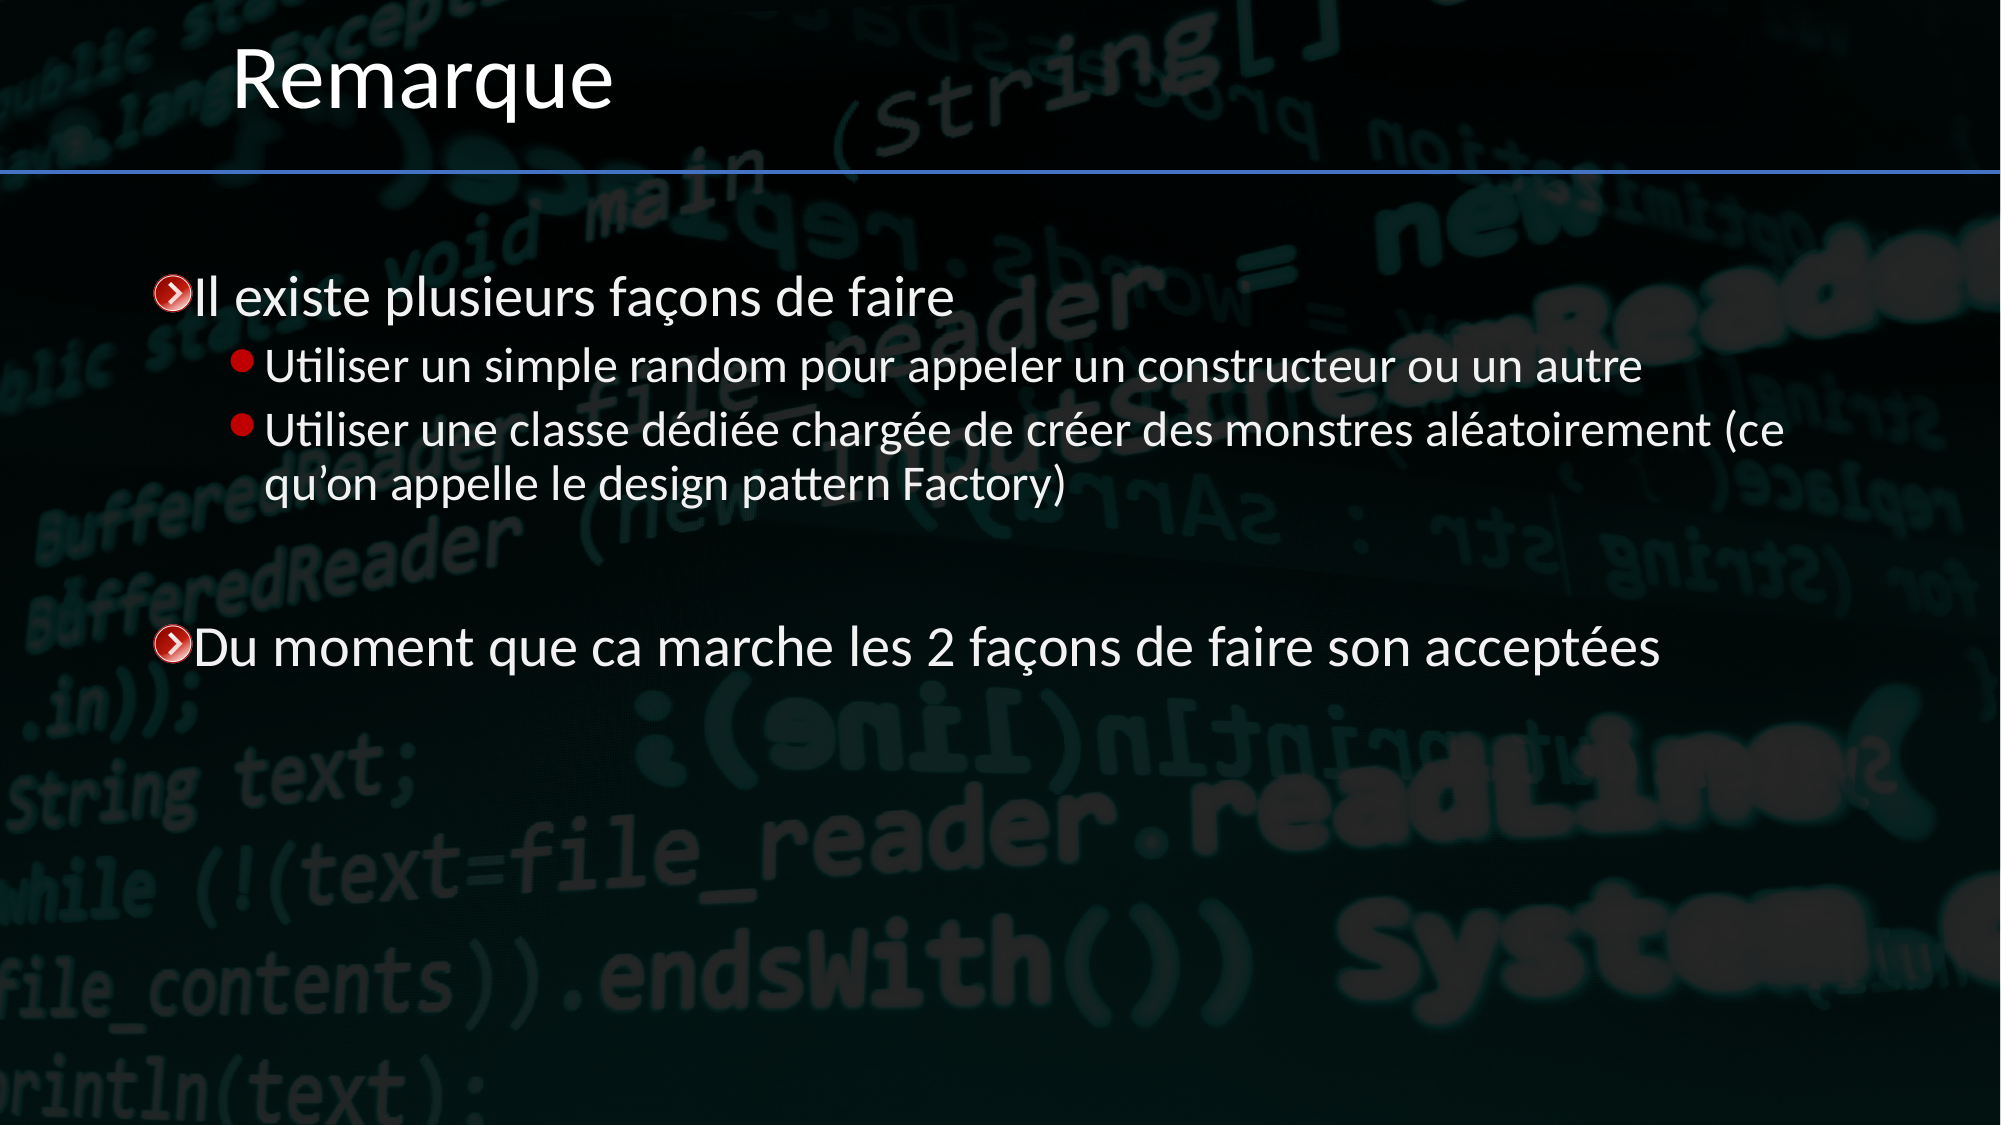

# Remarque
Il existe plusieurs façons de faire
Utiliser un simple random pour appeler un constructeur ou un autre
Utiliser une classe dédiée chargée de créer des monstres aléatoirement (ce qu’on appelle le design pattern Factory)

Du moment que ca marche les 2 façons de faire son acceptées